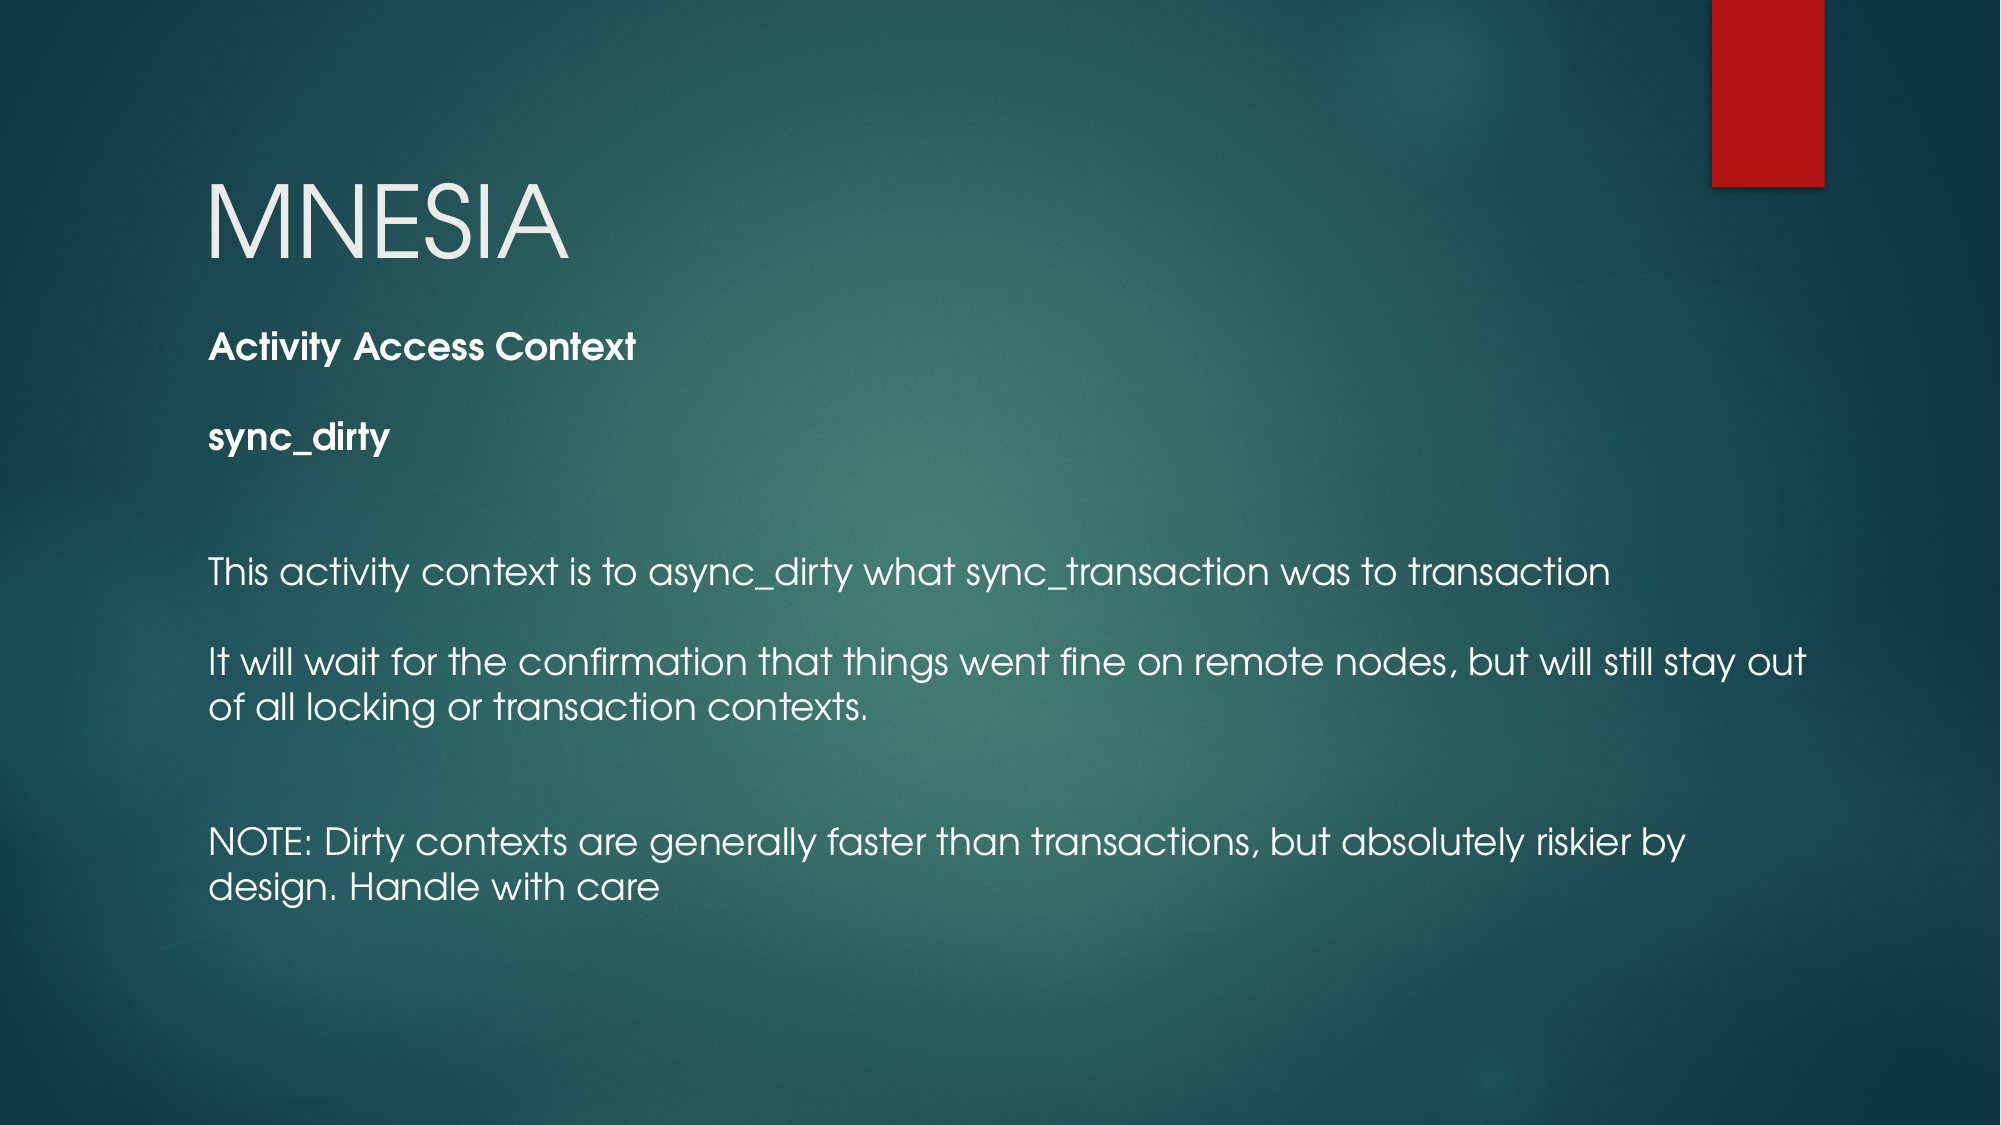

# MNESIA

Activity Access Context

sync_dirty

This activity context is to async_dirty what sync_transaction was to transaction

It will wait for the confirmation that things went fine on remote nodes, but will still stay out of all locking or transaction contexts.

NOTE: Dirty contexts are generally faster than transactions, but absolutely riskier by design. Handle with care